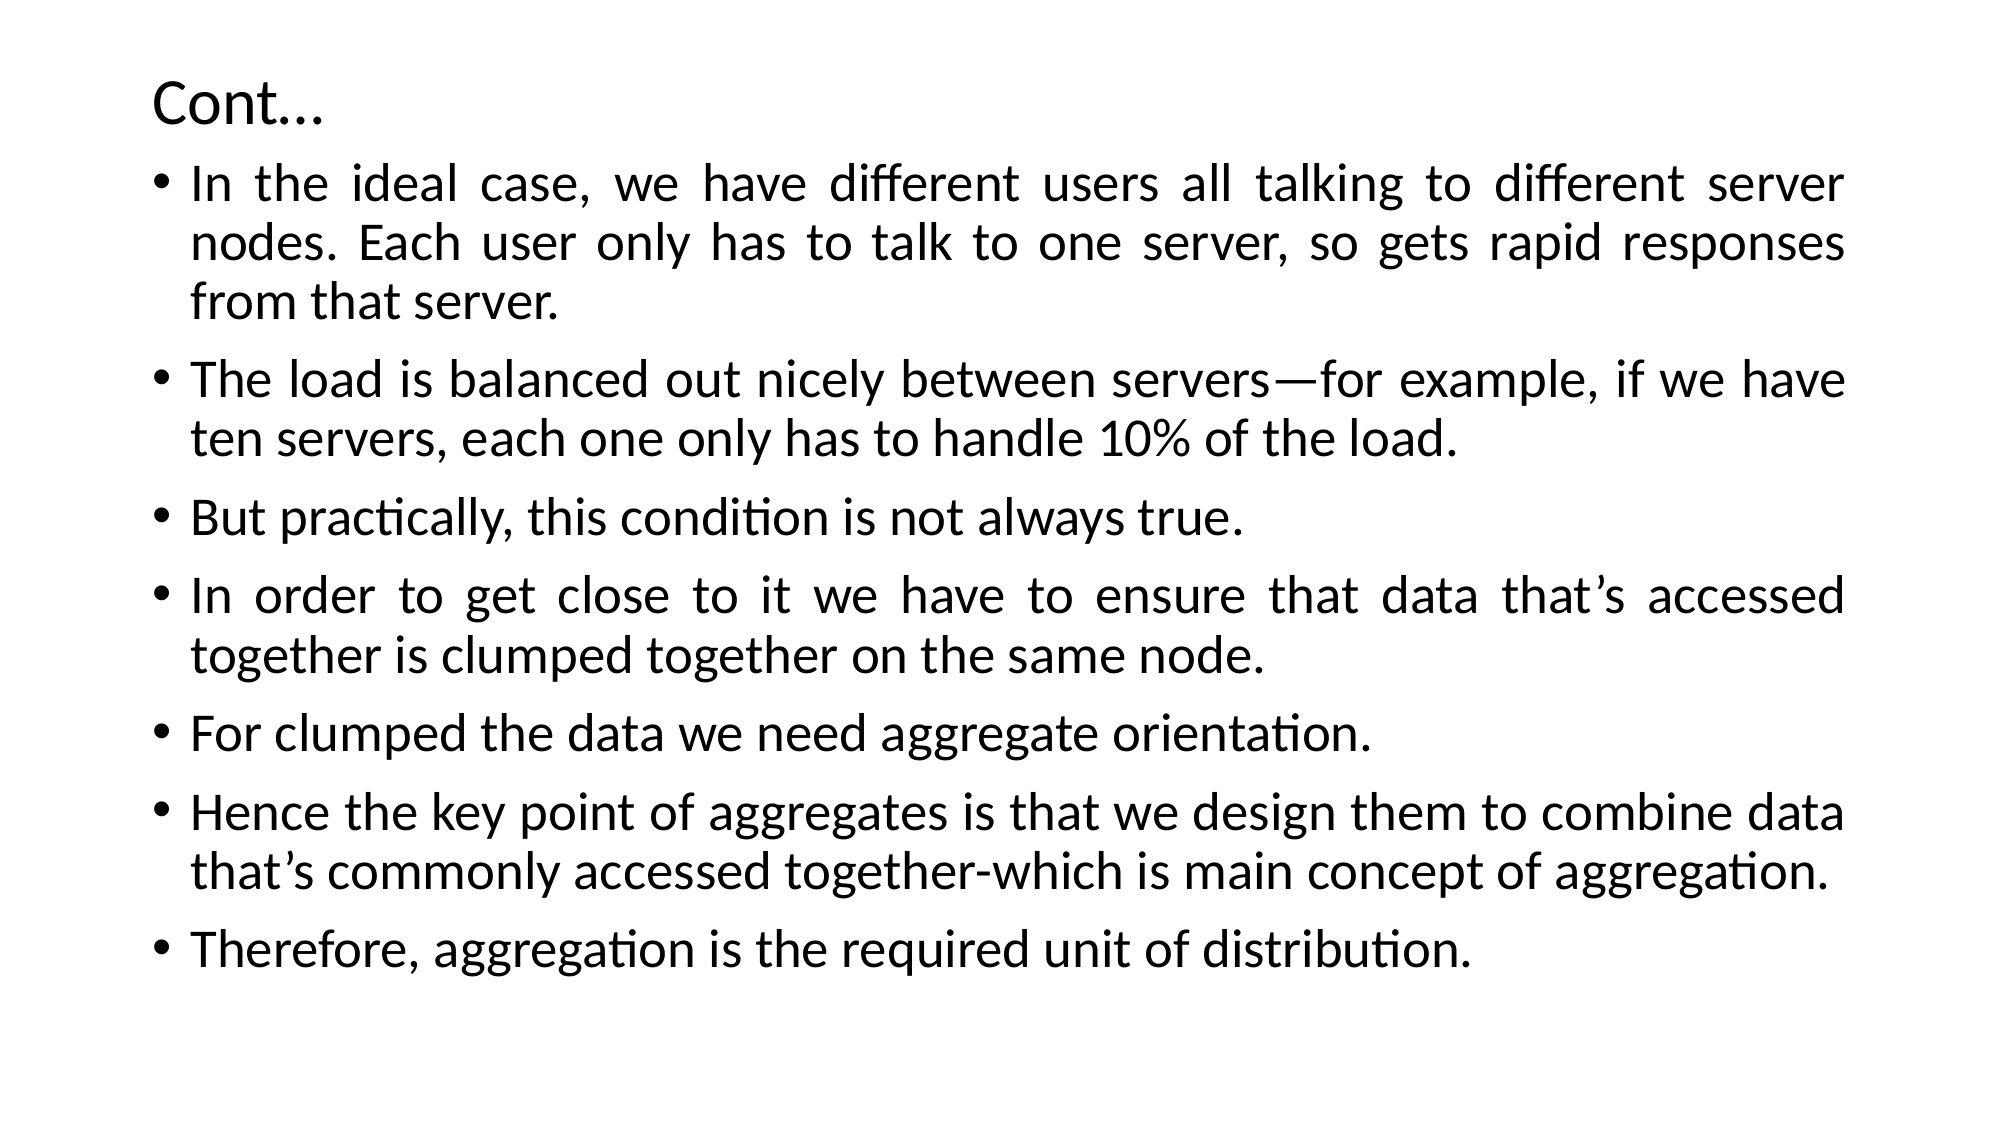

# Cont…
In the ideal case, we have different users all talking to different server nodes. Each user only has to talk to one server, so gets rapid responses from that server.
The load is balanced out nicely between servers—for example, if we have ten servers, each one only has to handle 10% of the load.
But practically, this condition is not always true.
In order to get close to it we have to ensure that data that’s accessed together is clumped together on the same node.
For clumped the data we need aggregate orientation.
Hence the key point of aggregates is that we design them to combine data that’s commonly accessed together-which is main concept of aggregation.
Therefore, aggregation is the required unit of distribution.